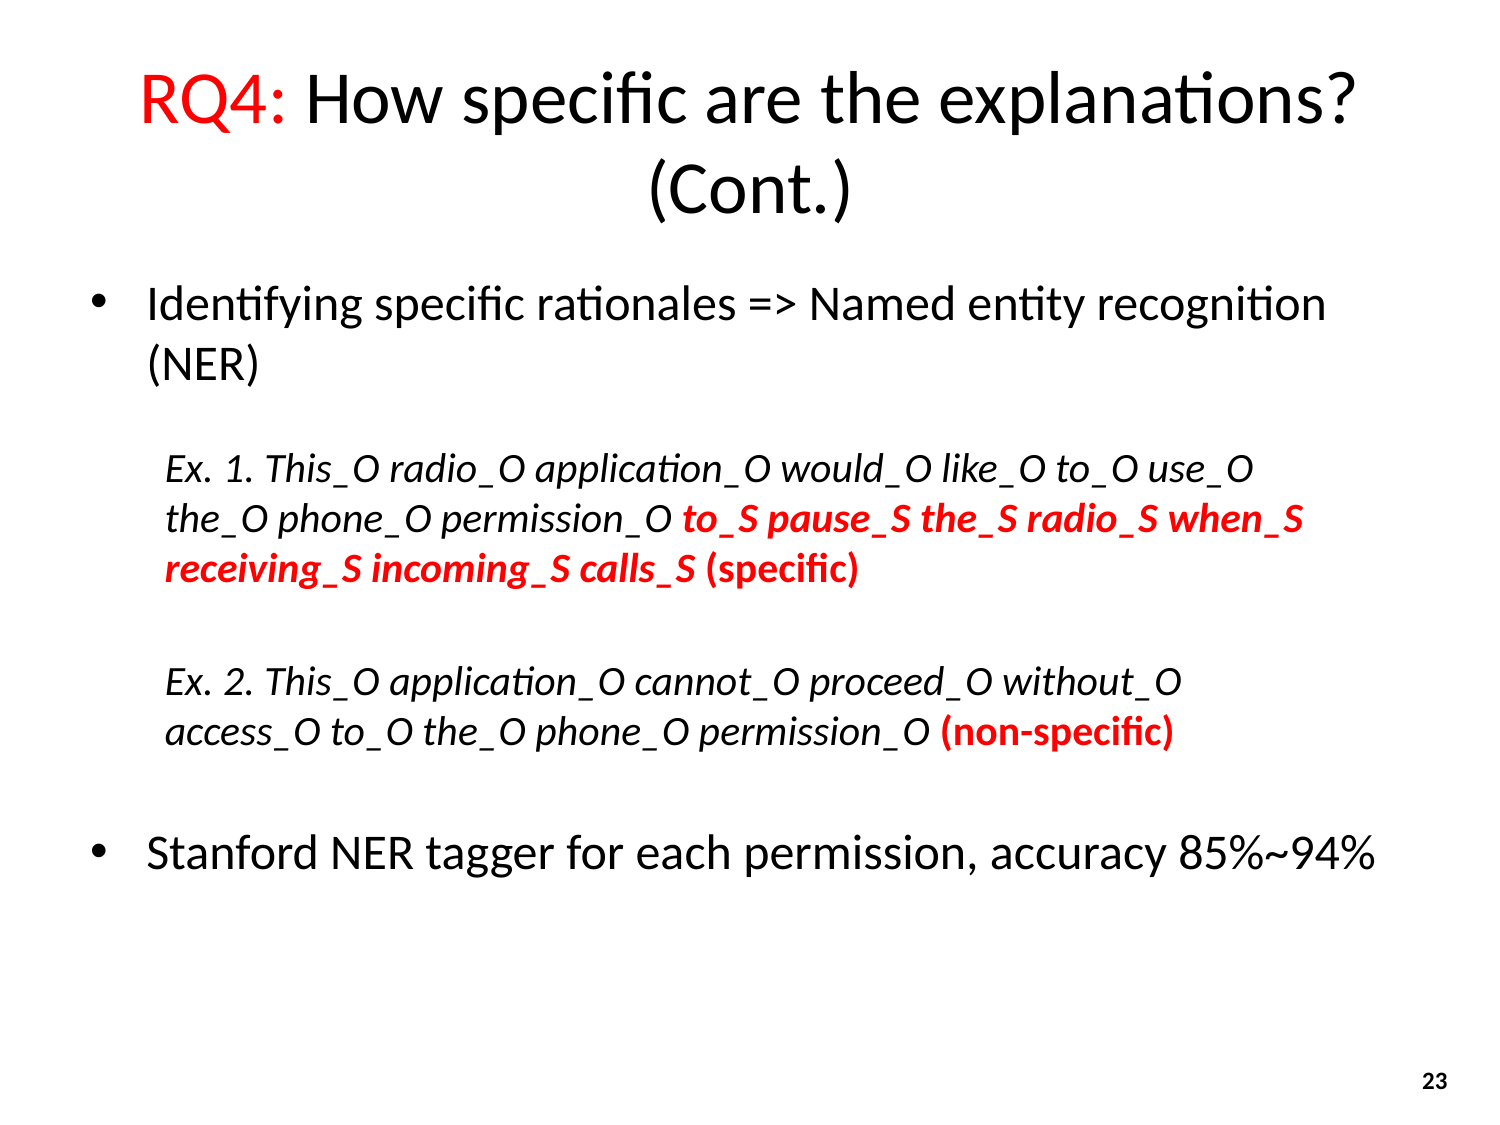

# RQ4: How specific are the explanations? (Cont.)
Identifying specific rationales => Named entity recognition (NER)

Stanford NER tagger for each permission, accuracy 85%~94%
Ex. 1. This_O radio_O application_O would_O like_O to_O use_O the_O phone_O permission_O to_S pause_S the_S radio_S when_S receiving_S incoming_S calls_S (specific)
Ex. 2. This_O application_O cannot_O proceed_O without_O access_O to_O the_O phone_O permission_O (non-specific)
23